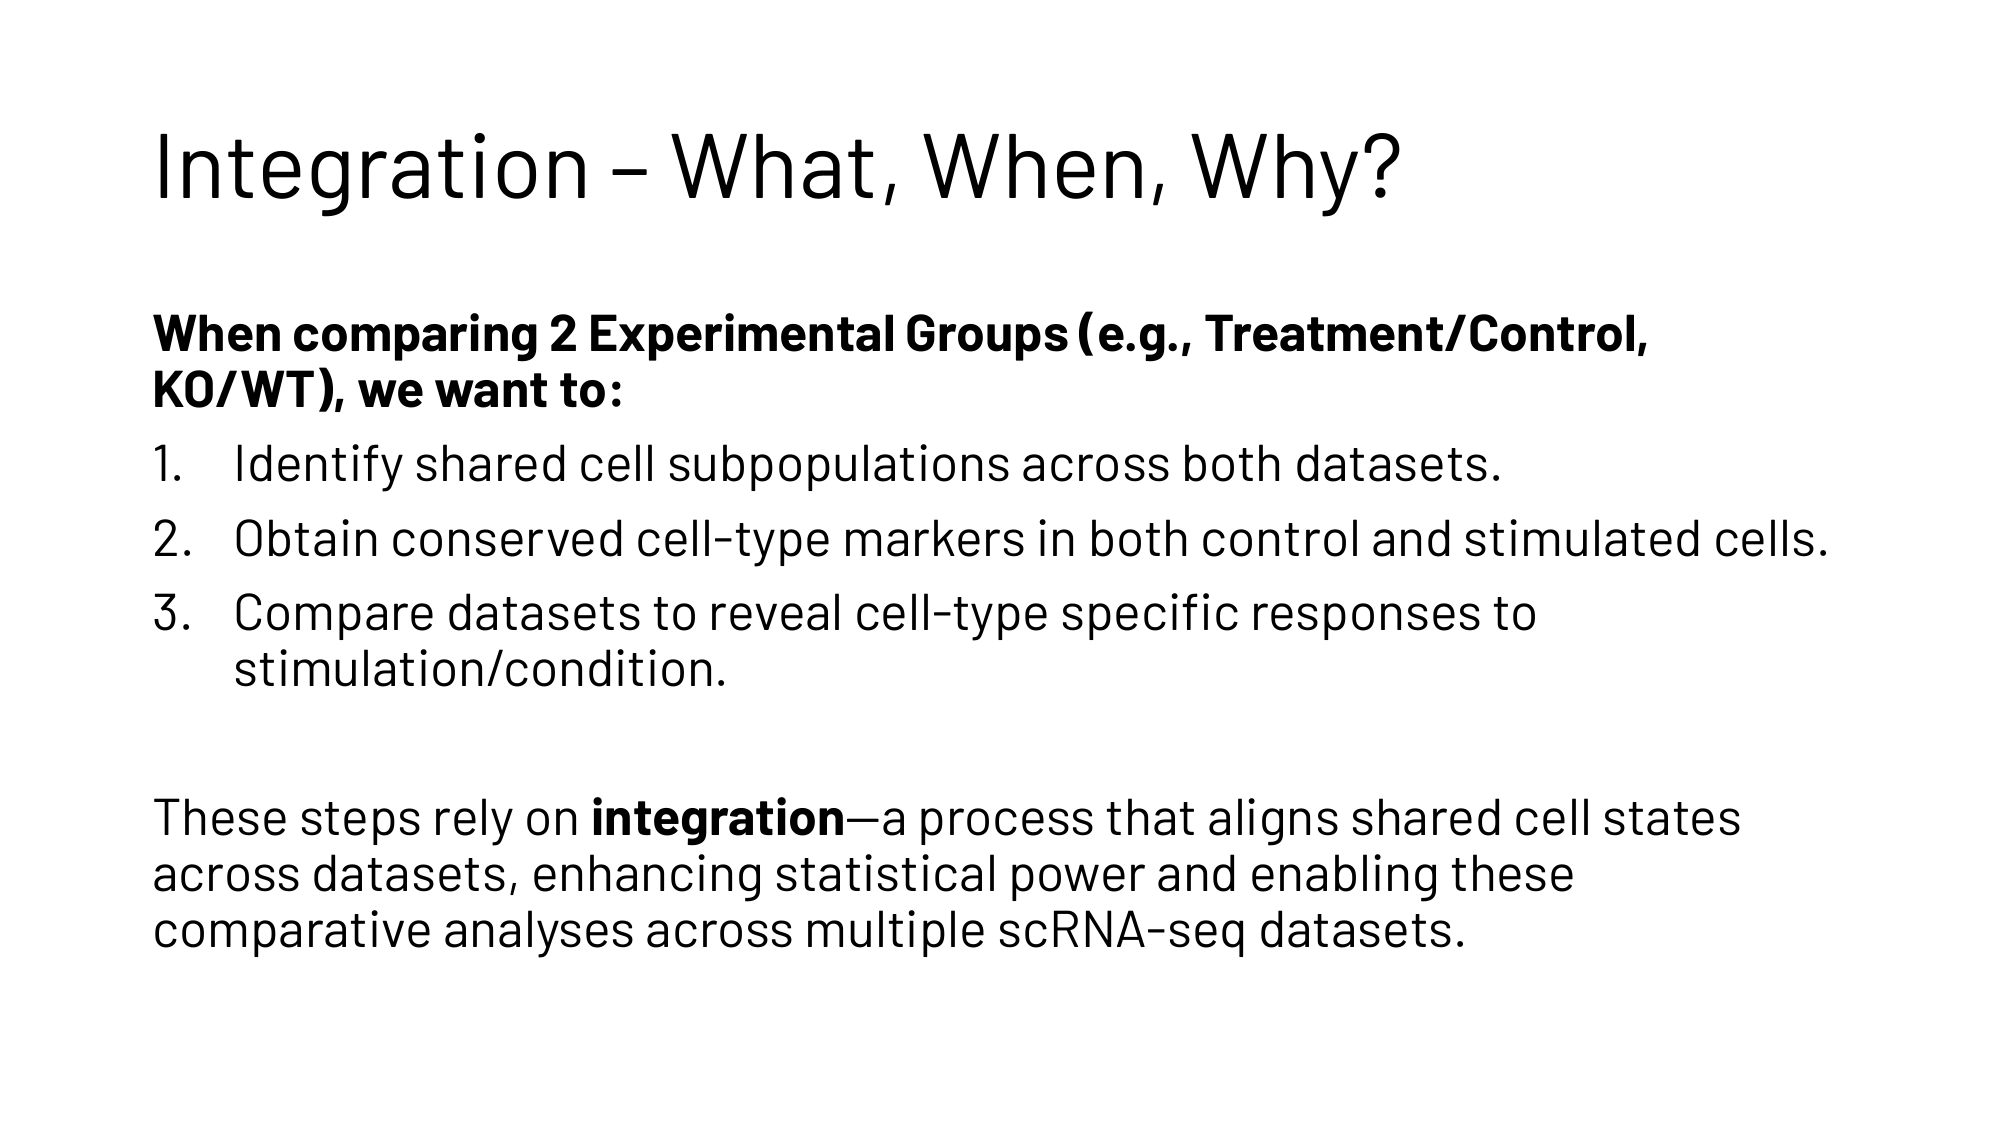

# Integration – What, When, Why?
When comparing 2 Experimental Groups (e.g., Treatment/Control, KO/WT), we want to:
Identify shared cell subpopulations across both datasets.
Obtain conserved cell-type markers in both control and stimulated cells.
Compare datasets to reveal cell-type specific responses to stimulation/condition.

These steps rely on integration—a process that aligns shared cell states across datasets, enhancing statistical power and enabling these comparative analyses across multiple scRNA-seq datasets.